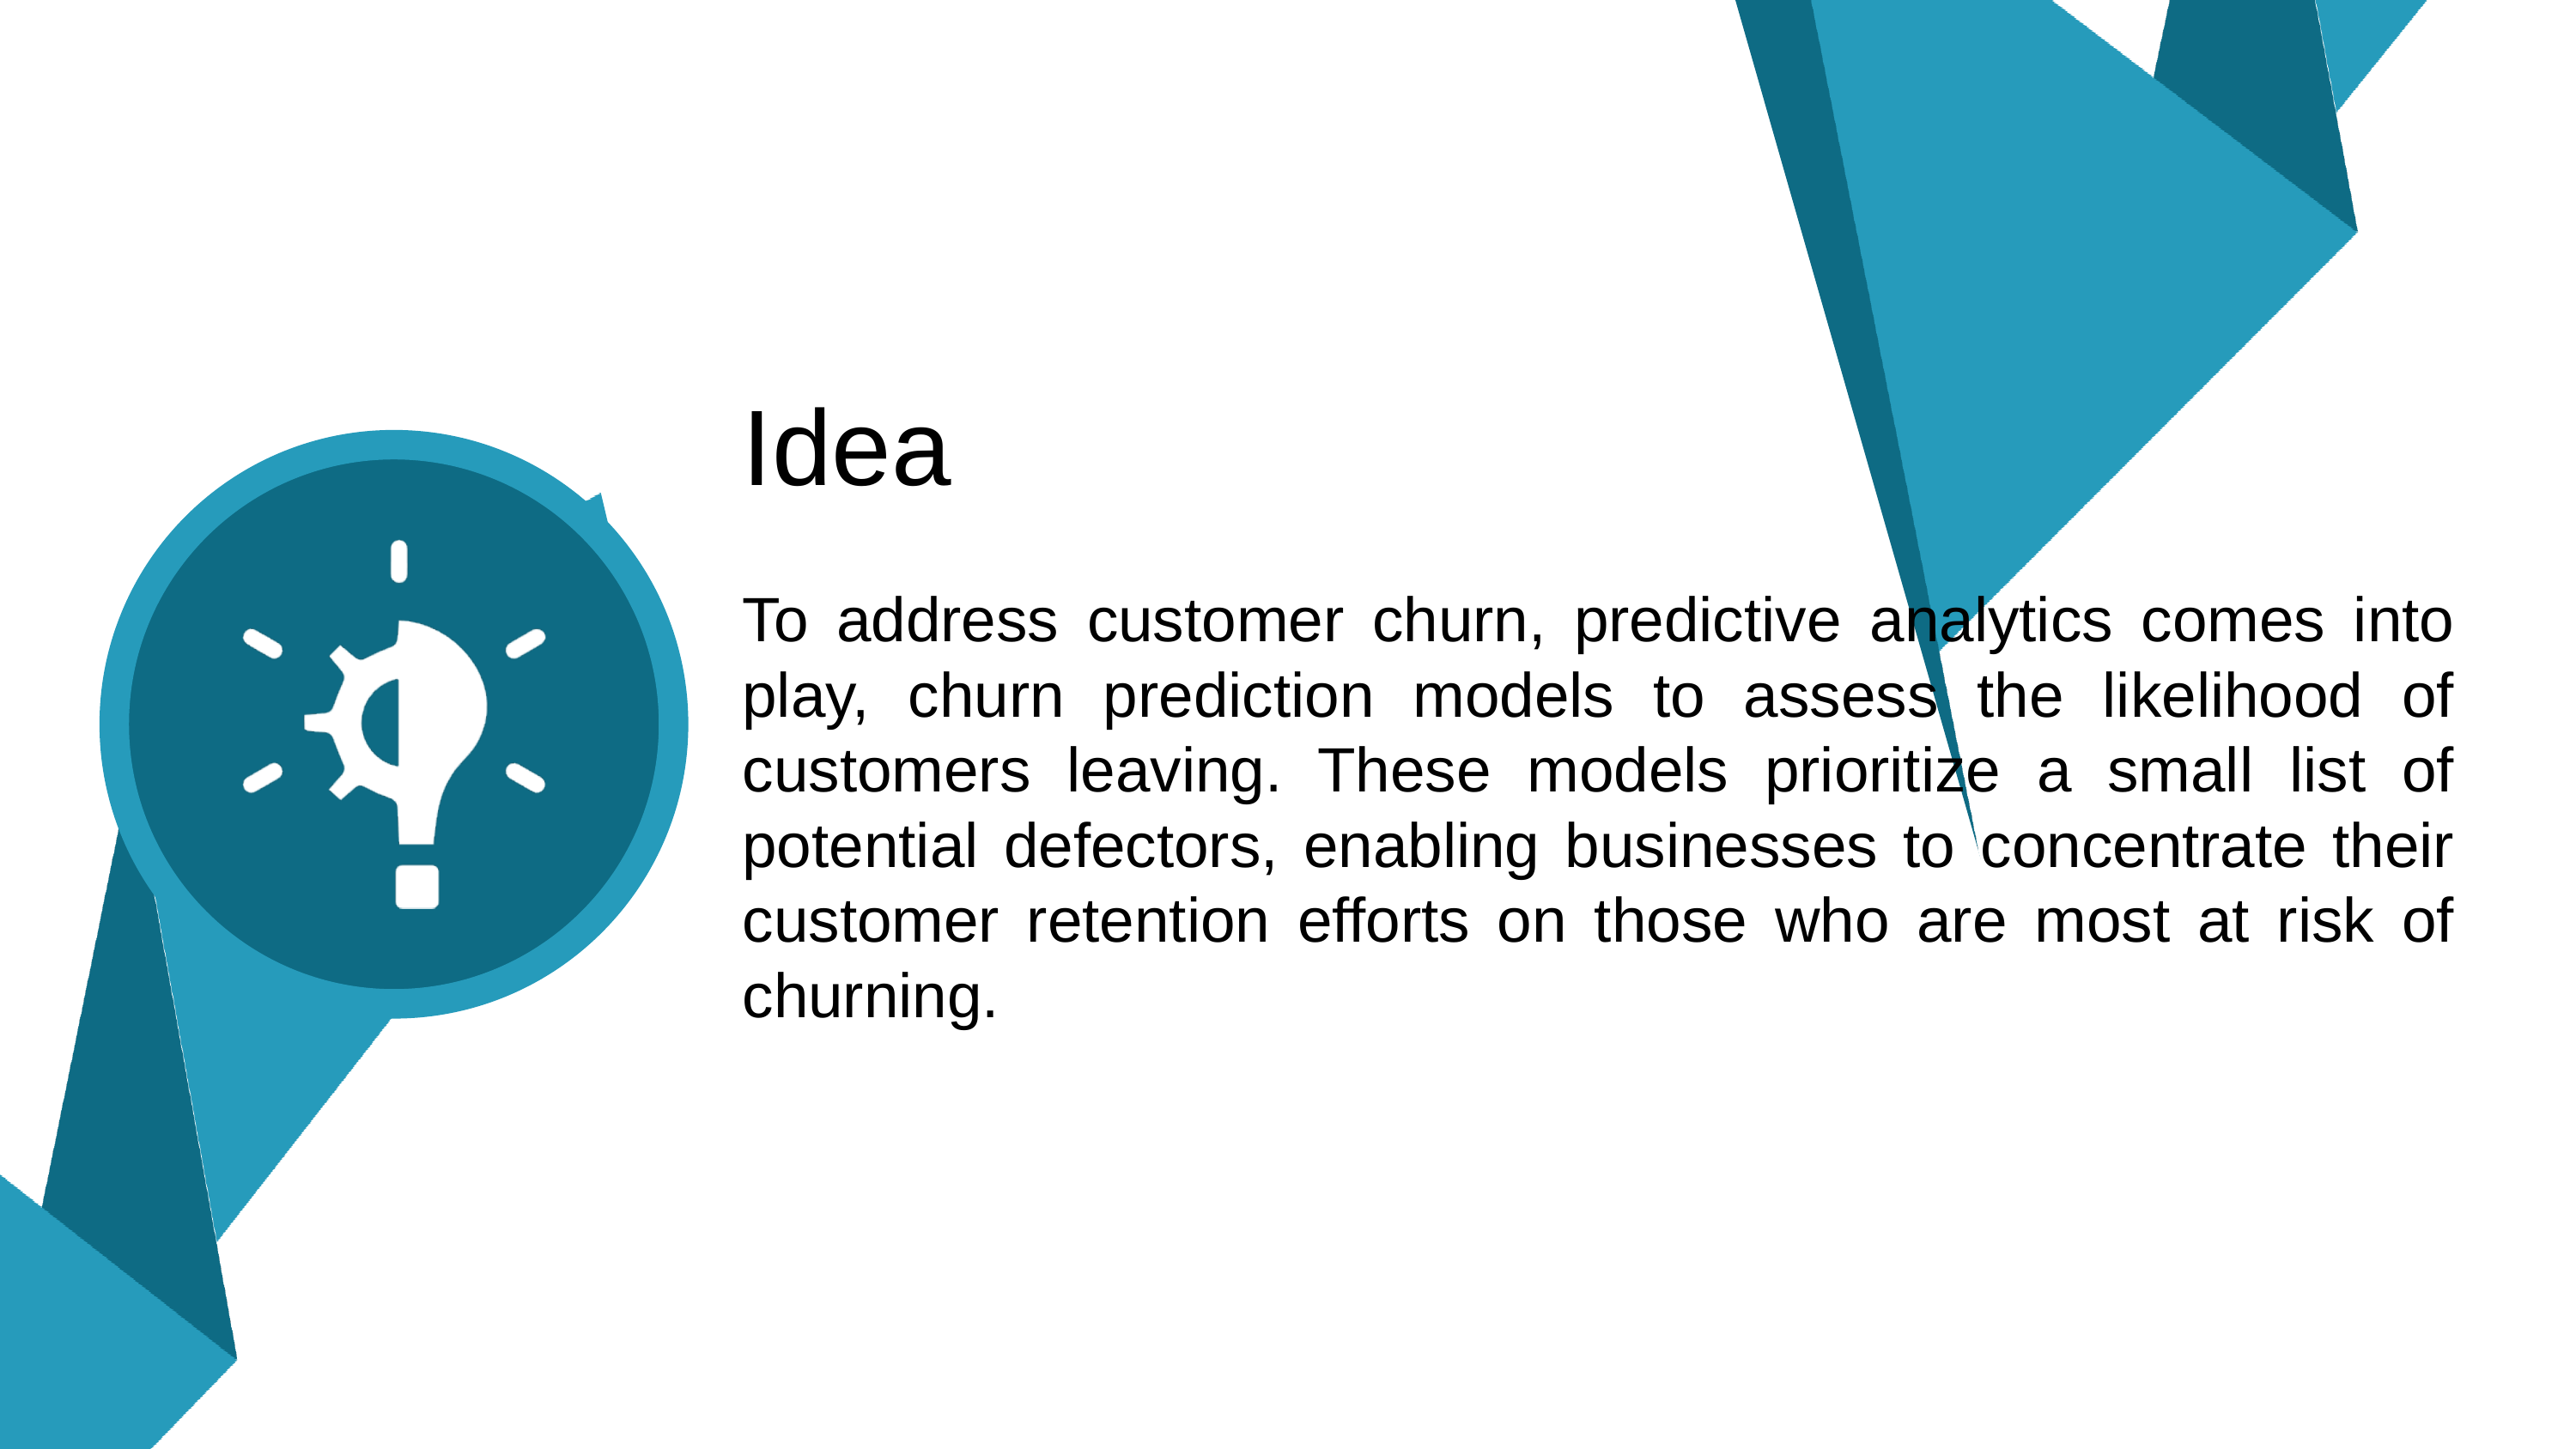

Idea

To address customer churn, predictive analytics comes into play, churn prediction models to assess the likelihood of customers leaving. These models prioritize a small list of potential defectors, enabling businesses to concentrate their customer retention efforts on those who are most at risk of churning.